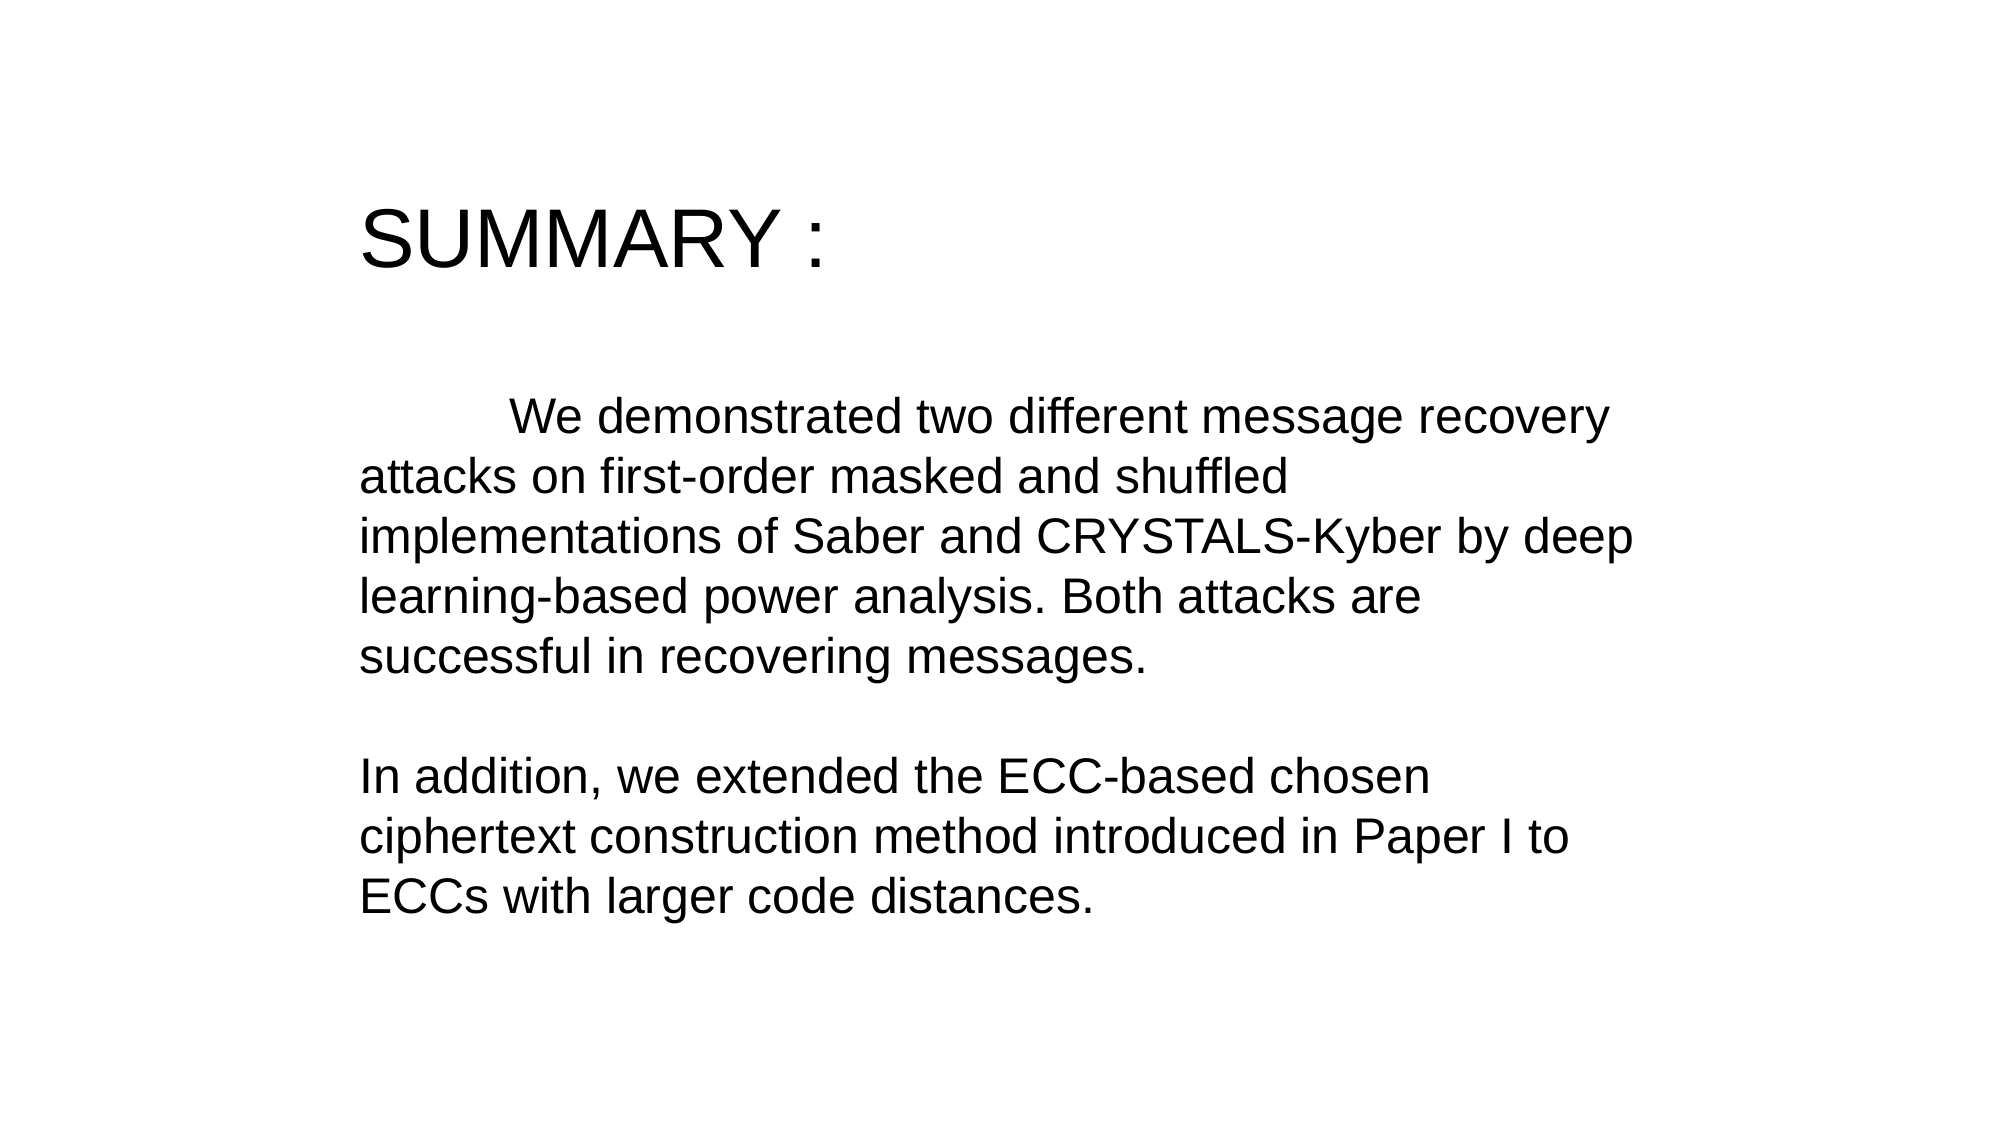

SUMMARY :

   We demonstrated two different message recovery attacks on first-order masked and shuffled implementations of Saber and CRYSTALS-Kyber by deep learning-based power analysis. Both attacks are successful in recovering messages.

In addition, we extended the ECC-based chosen ciphertext construction method introduced in Paper I to ECCs with larger code distances.